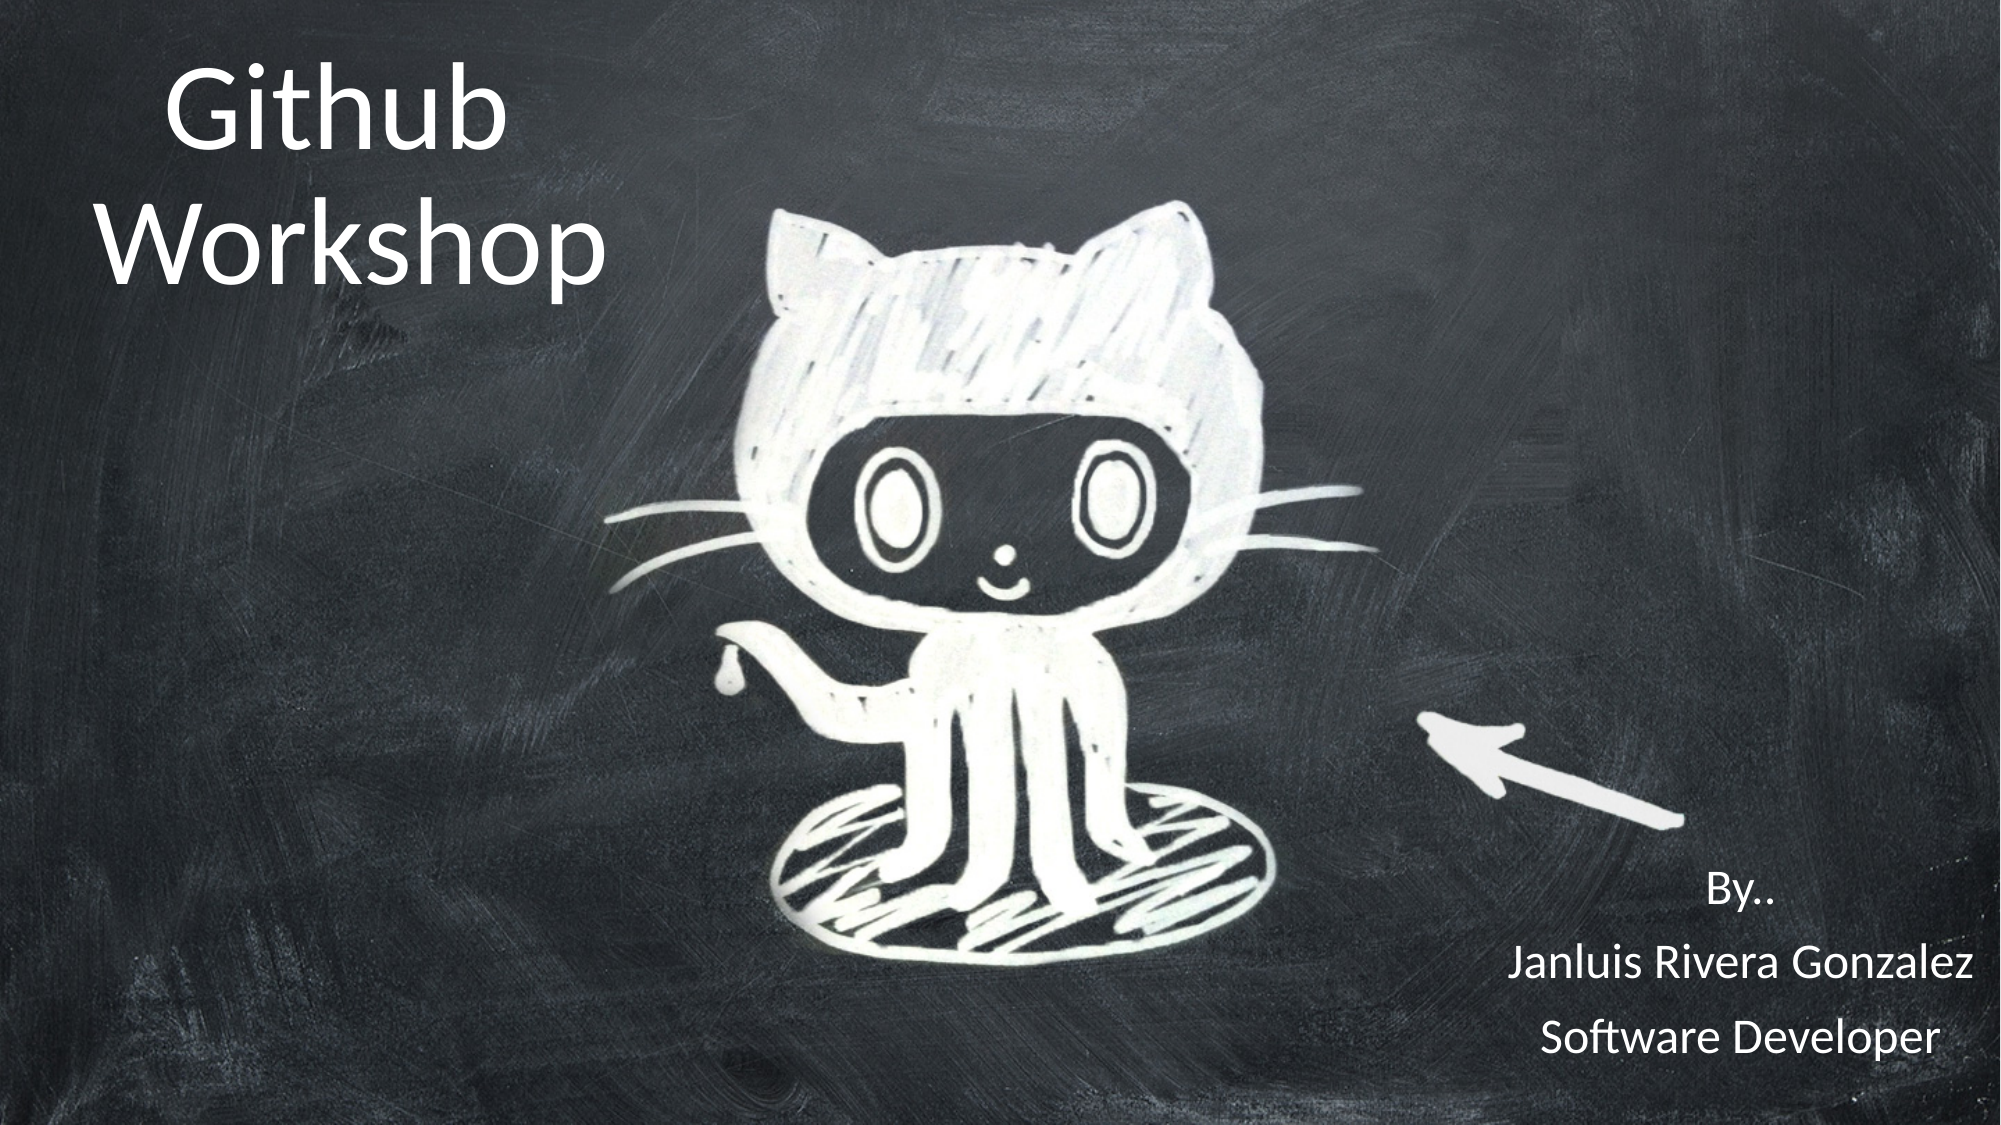

# Github Workshop

By..
Janluis Rivera Gonzalez
Software Developer